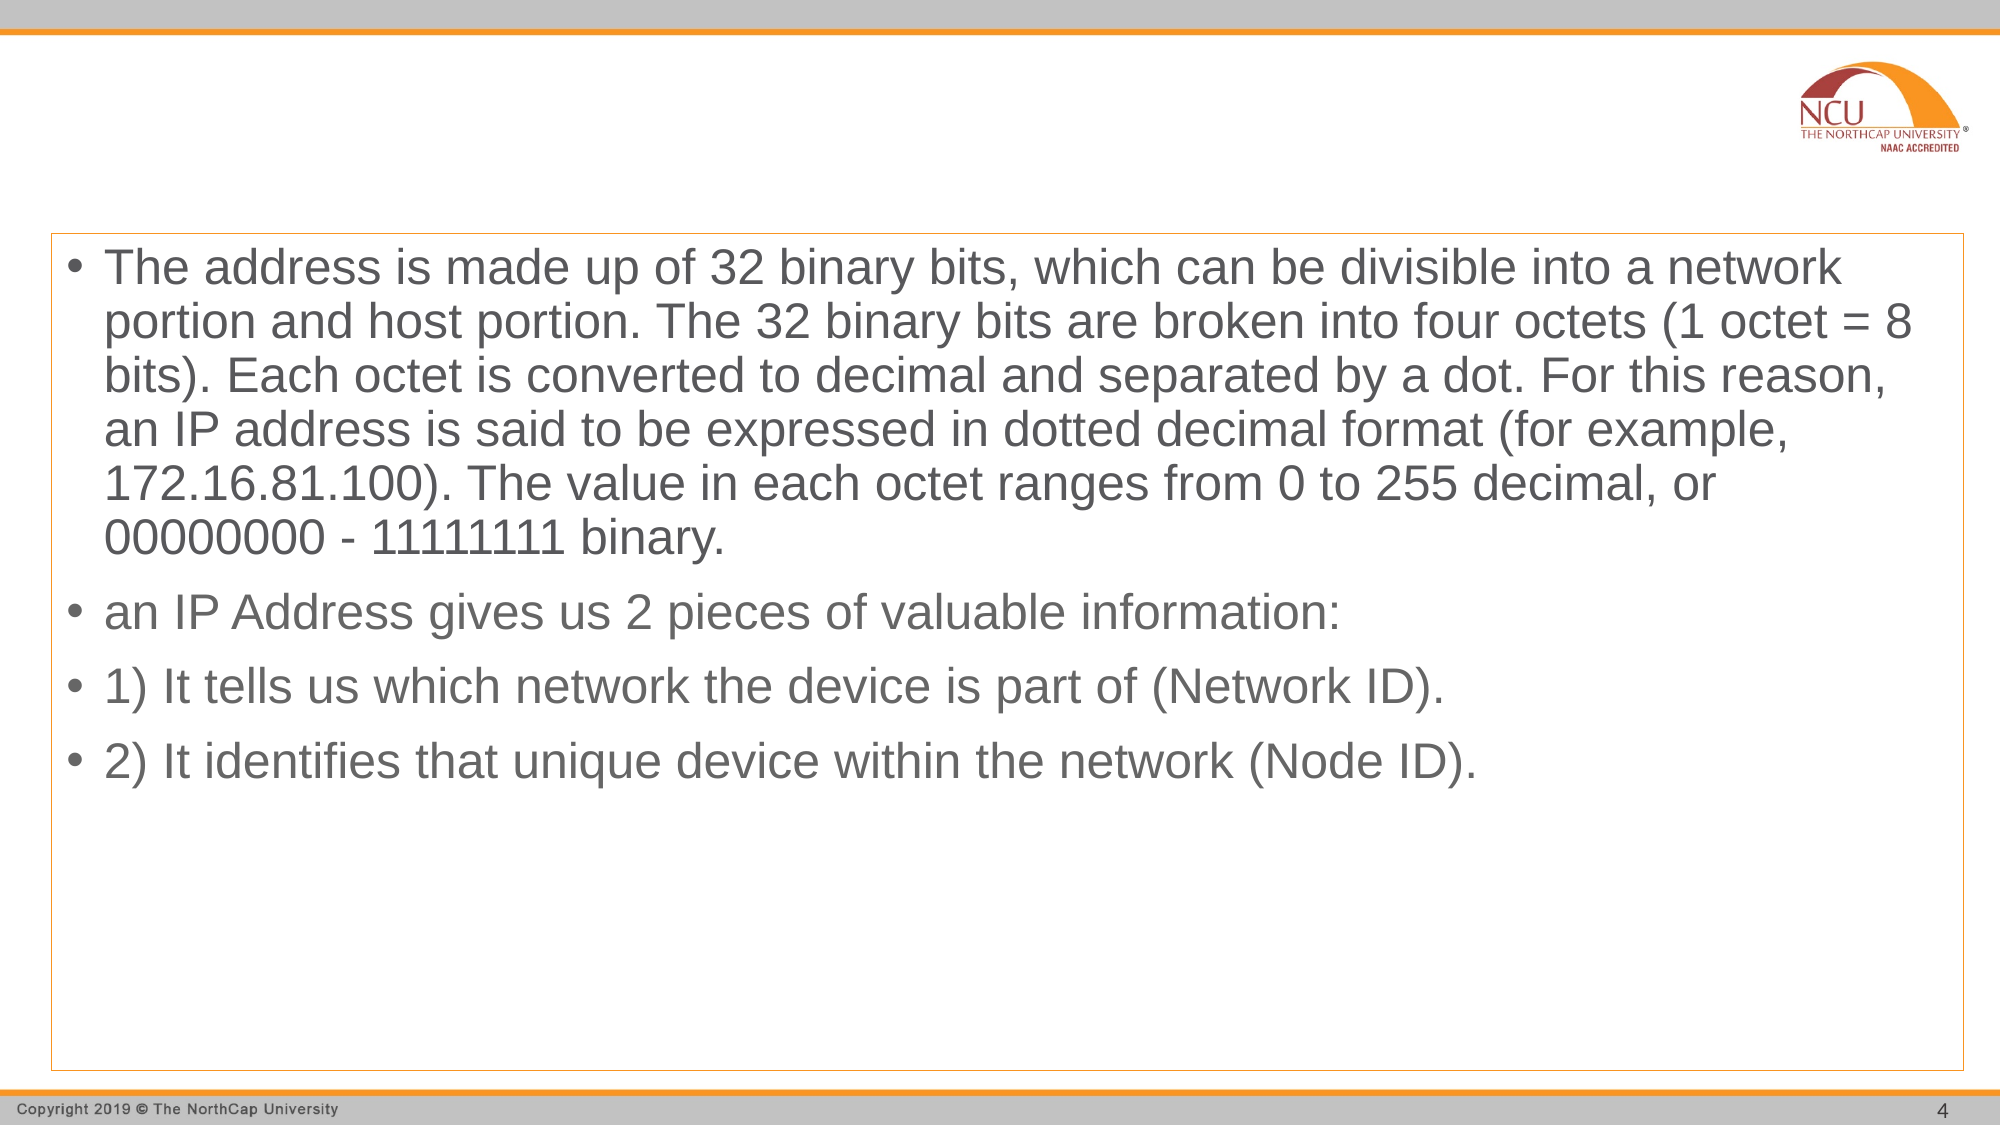

#
The address is made up of 32 binary bits, which can be divisible into a network portion and host portion. The 32 binary bits are broken into four octets (1 octet = 8 bits). Each octet is converted to decimal and separated by a dot. For this reason, an IP address is said to be expressed in dotted decimal format (for example, 172.16.81.100). The value in each octet ranges from 0 to 255 decimal, or 00000000 - 11111111 binary.
an IP Address gives us 2 pieces of valuable information:
1) It tells us which network the device is part of (Network ID).
2) It identifies that unique device within the network (Node ID).

4